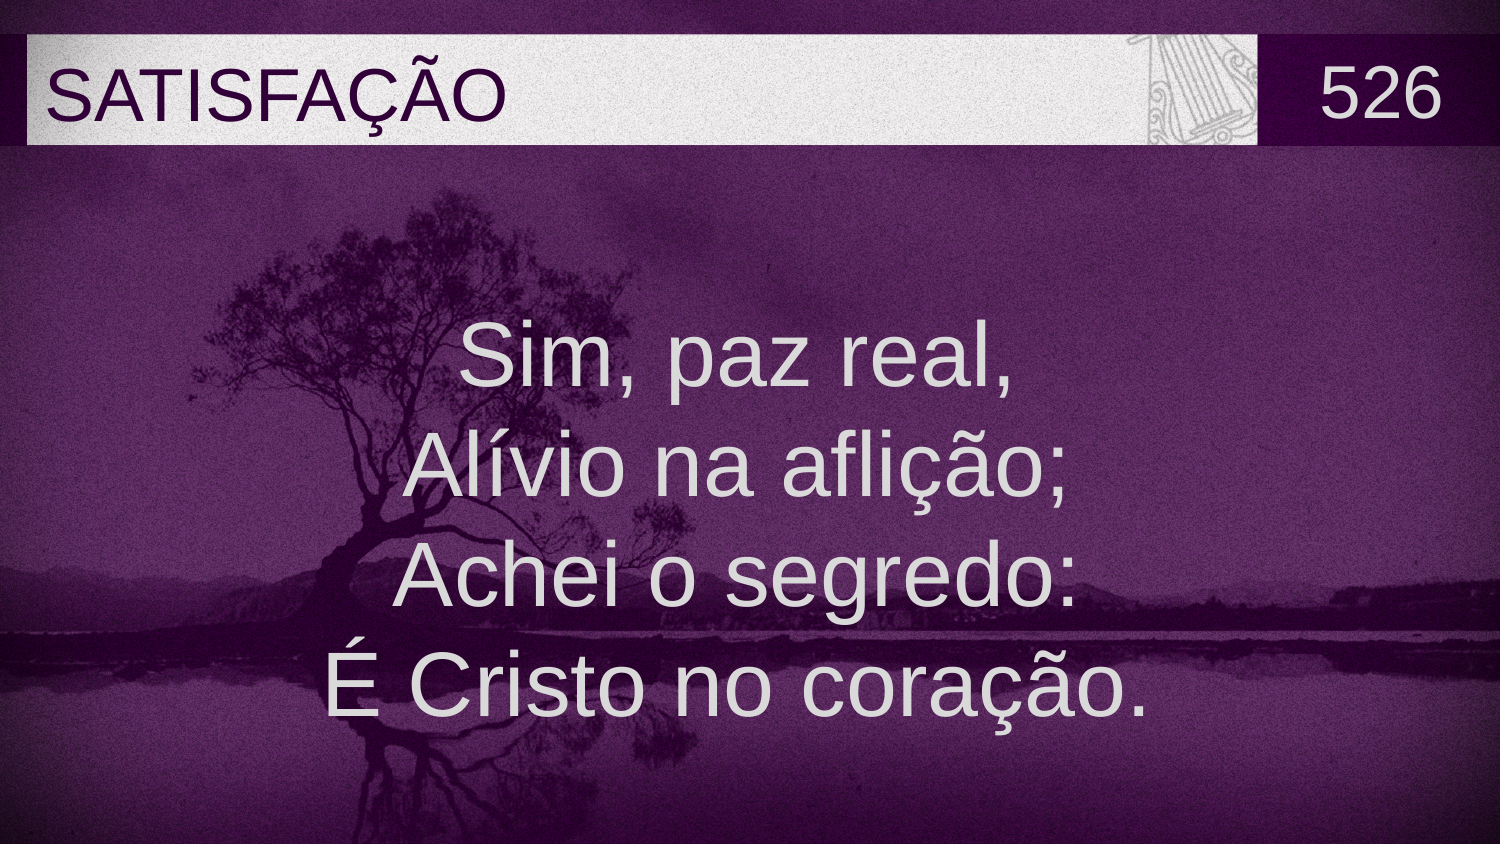

# SATISFAÇÃO
526
Sim, paz real,
Alívio na aflição;
Achei o segredo:
É Cristo no coração.